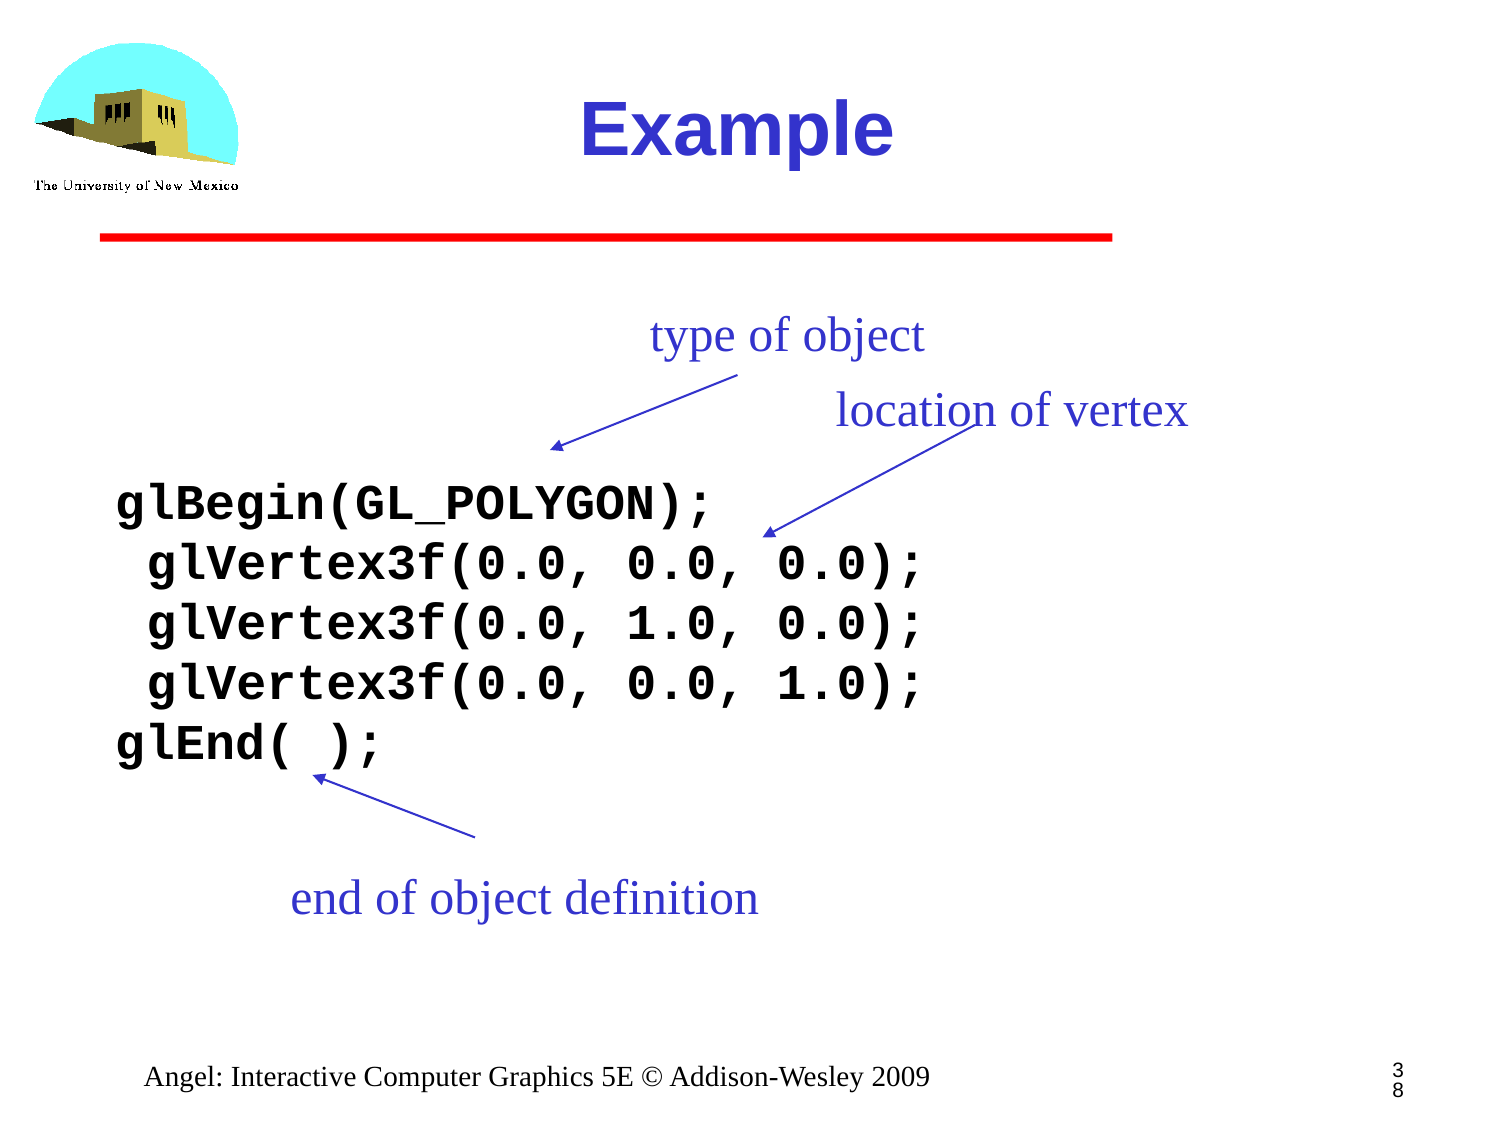

# Example
type of object
location of vertex

glBegin(GL_POLYGON);
	glVertex3f(0.0, 0.0, 0.0);
	glVertex3f(0.0, 1.0, 0.0);
	glVertex3f(0.0, 0.0, 1.0);
glEnd( );

end of object definition
38
Angel: Interactive Computer Graphics 5E © Addison-Wesley 2009